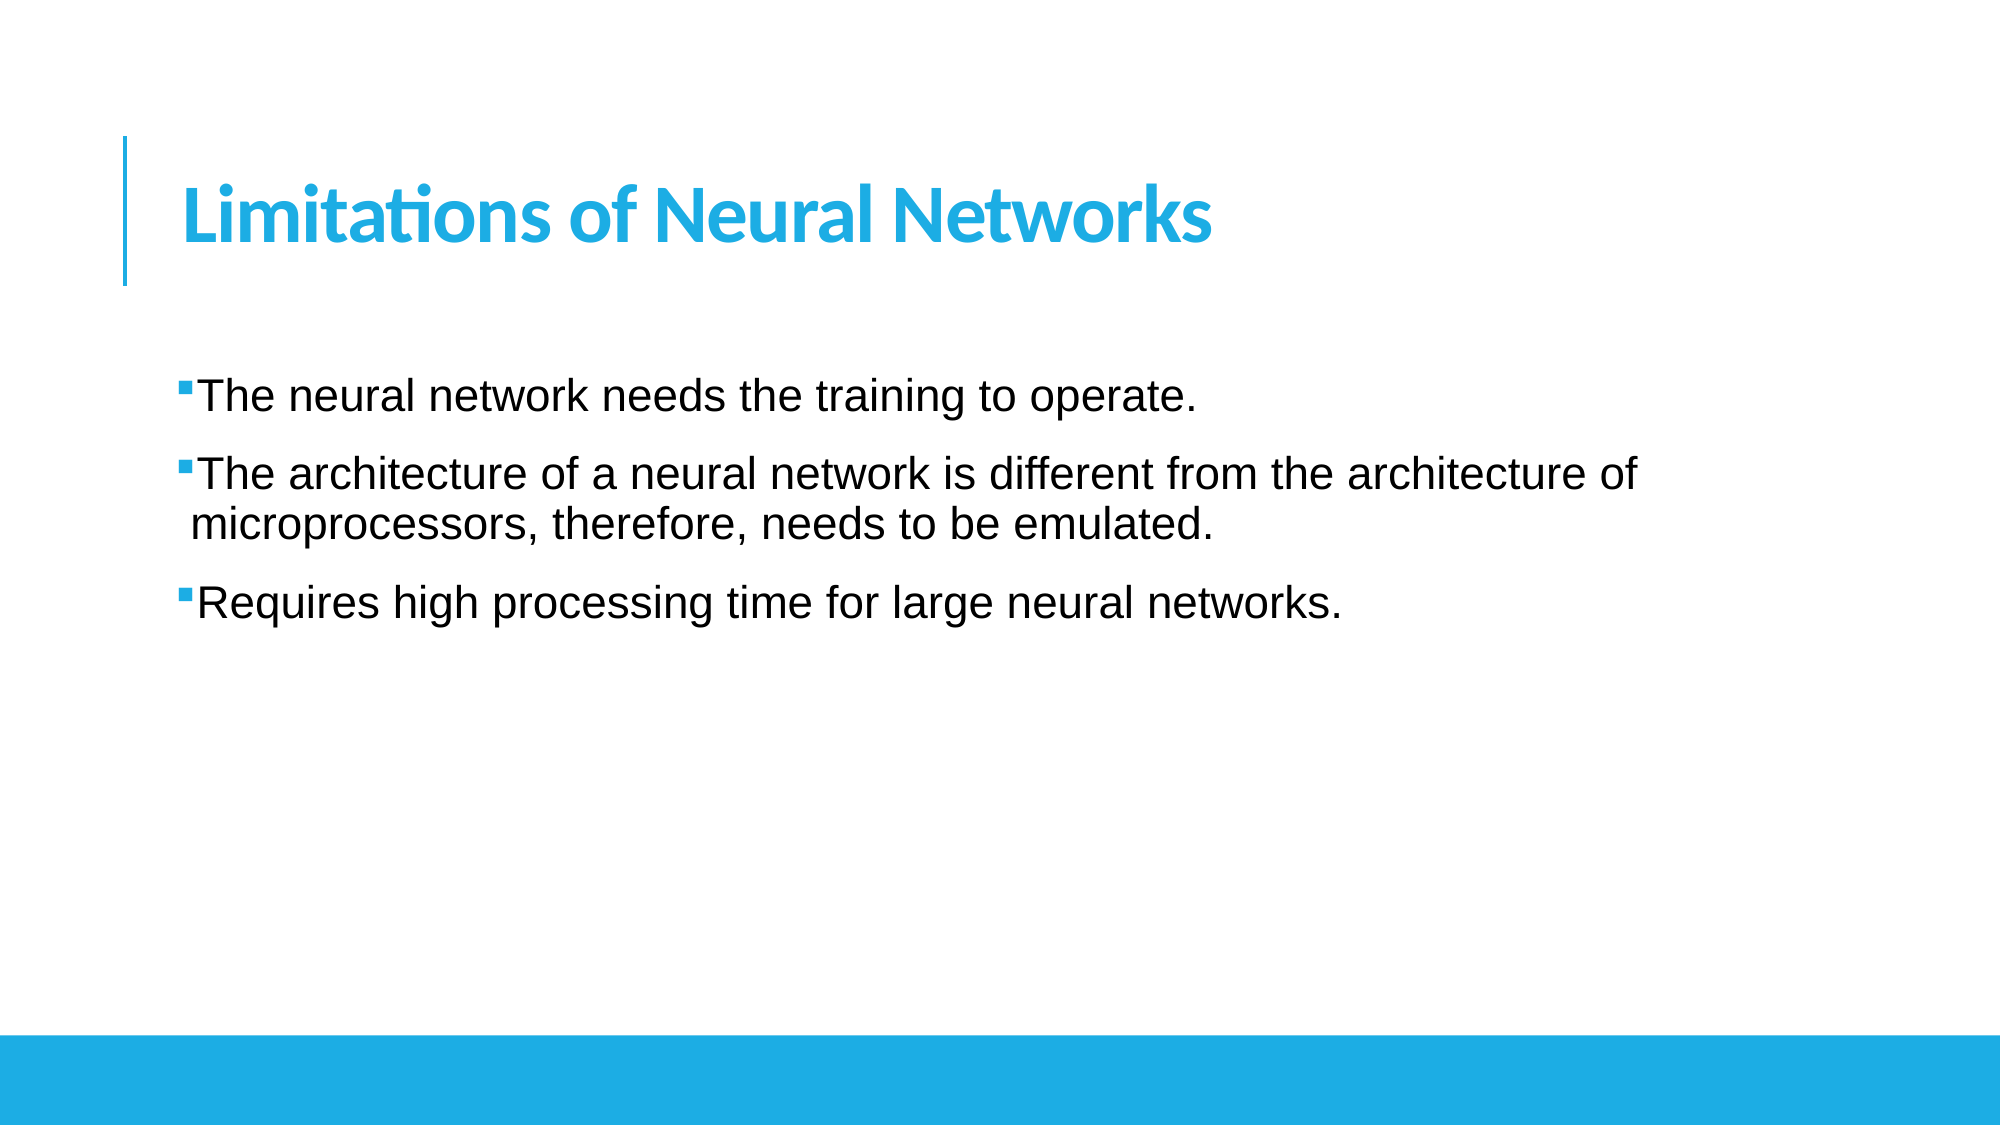

# Limitations of Neural Networks
The neural network needs the training to operate.
The architecture of a neural network is different from the architecture of microprocessors, therefore, needs to be emulated.
Requires high processing time for large neural networks.